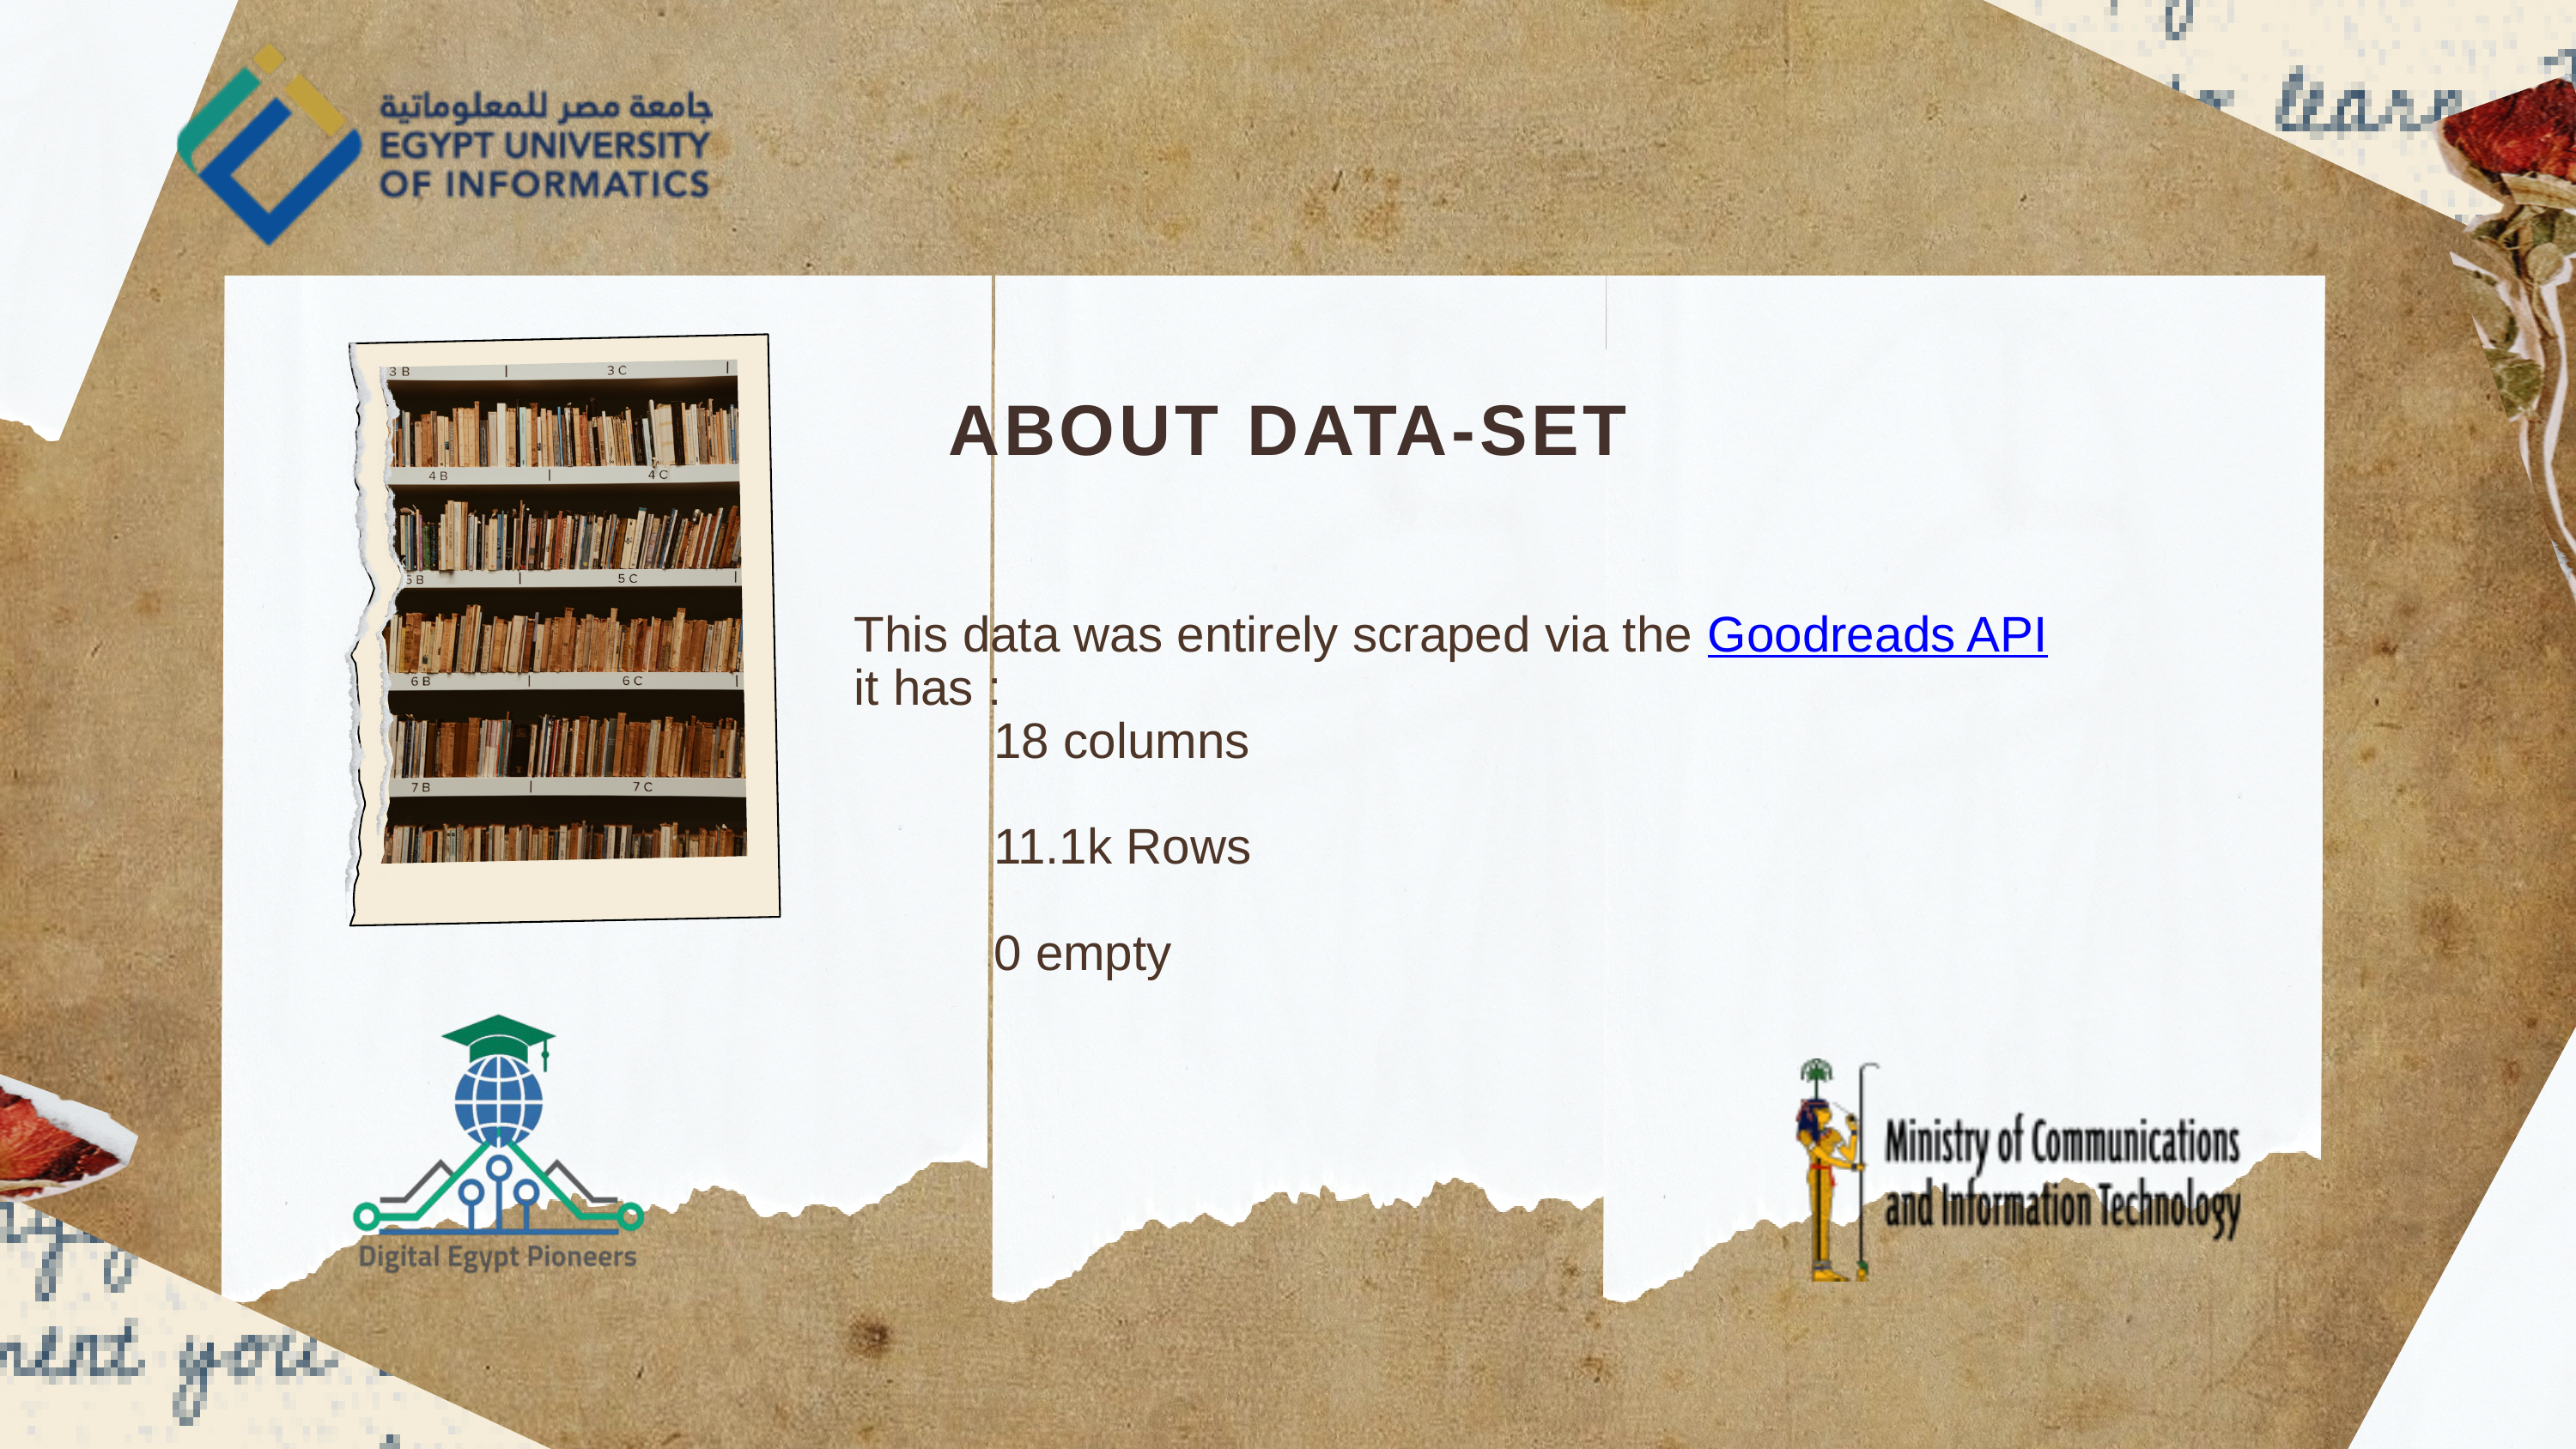

ABOUT DATA-SET

This data was entirely scraped via the Goodreads API
it has :
          18 columns

          11.1k Rows

          0 empty